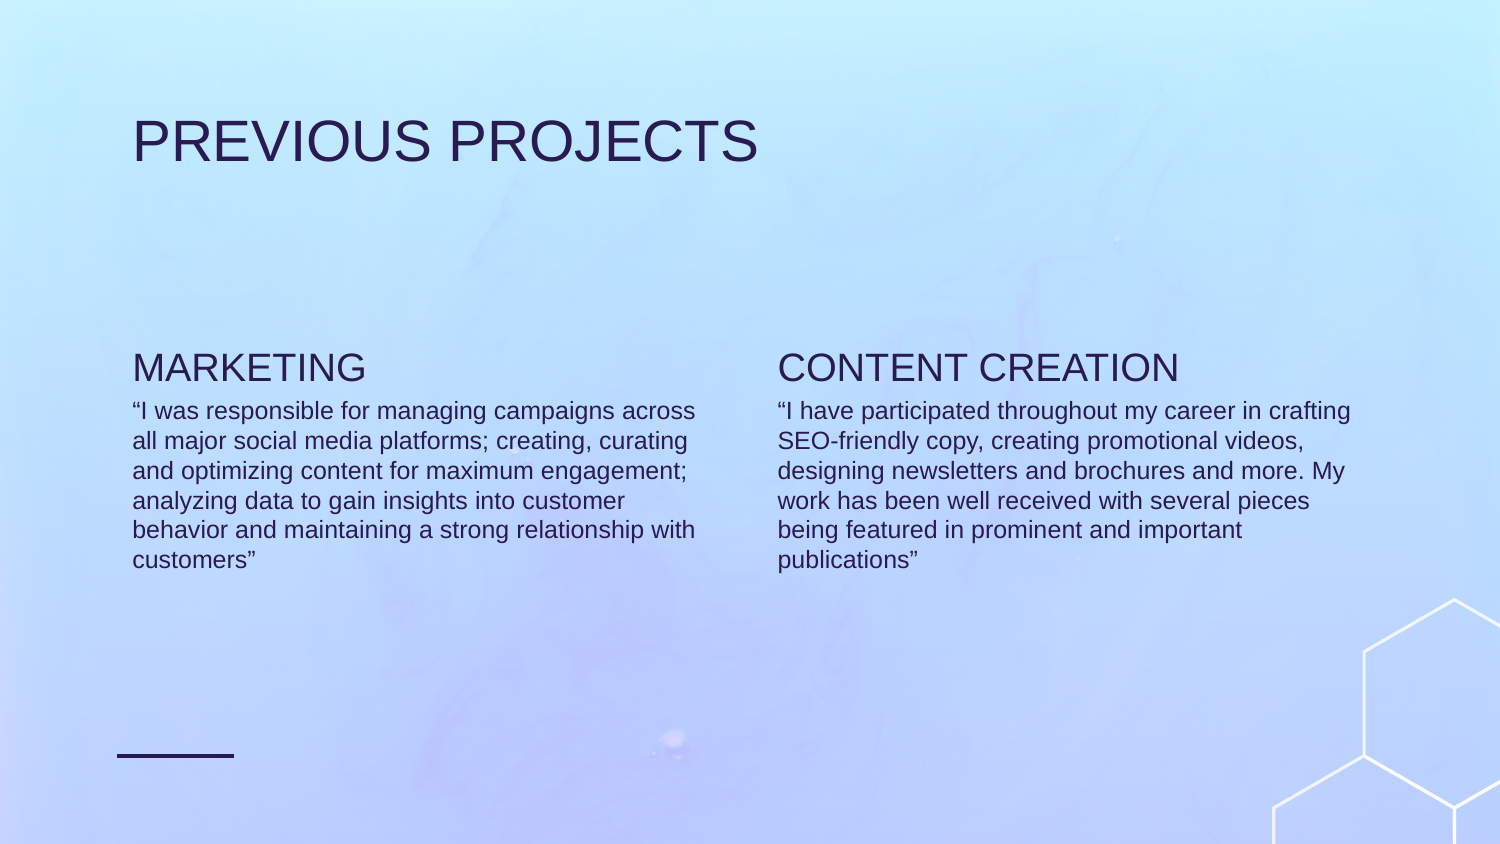

# PREVIOUS PROJECTS
MARKETING
CONTENT CREATION
“I was responsible for managing campaigns across all major social media platforms; creating, curating and optimizing content for maximum engagement; analyzing data to gain insights into customer behavior and maintaining a strong relationship with customers”
“I have participated throughout my career in crafting SEO-friendly copy, creating promotional videos, designing newsletters and brochures and more. My work has been well received with several pieces being featured in prominent and important publications”